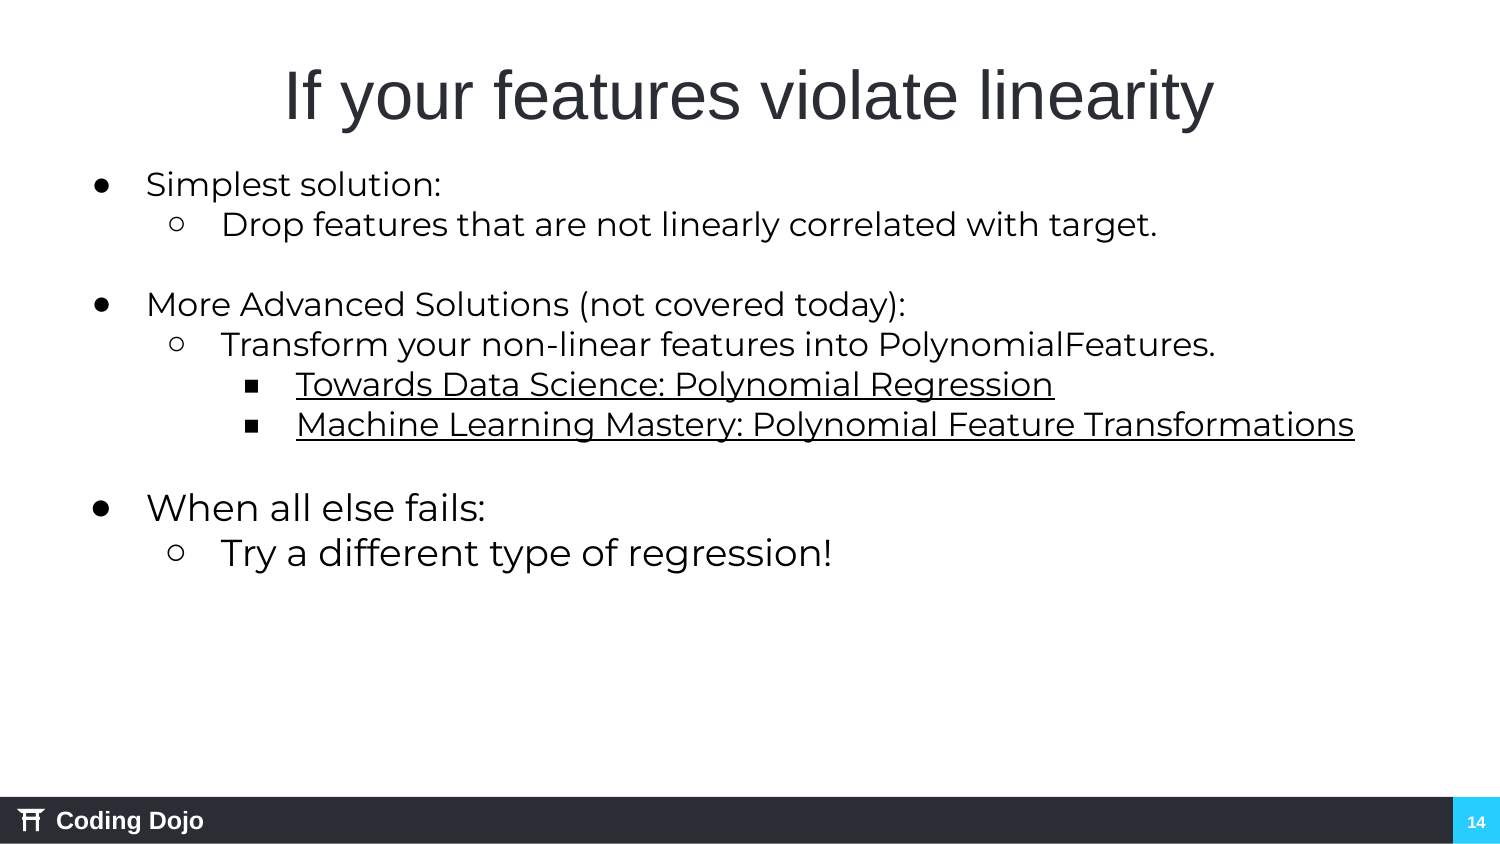

# If your features violate linearity
Simplest solution:
Drop features that are not linearly correlated with target.
More Advanced Solutions (not covered today):
Transform your non-linear features into PolynomialFeatures.
Towards Data Science: Polynomial Regression
Machine Learning Mastery: Polynomial Feature Transformations

When all else fails:
Try a different type of regression!